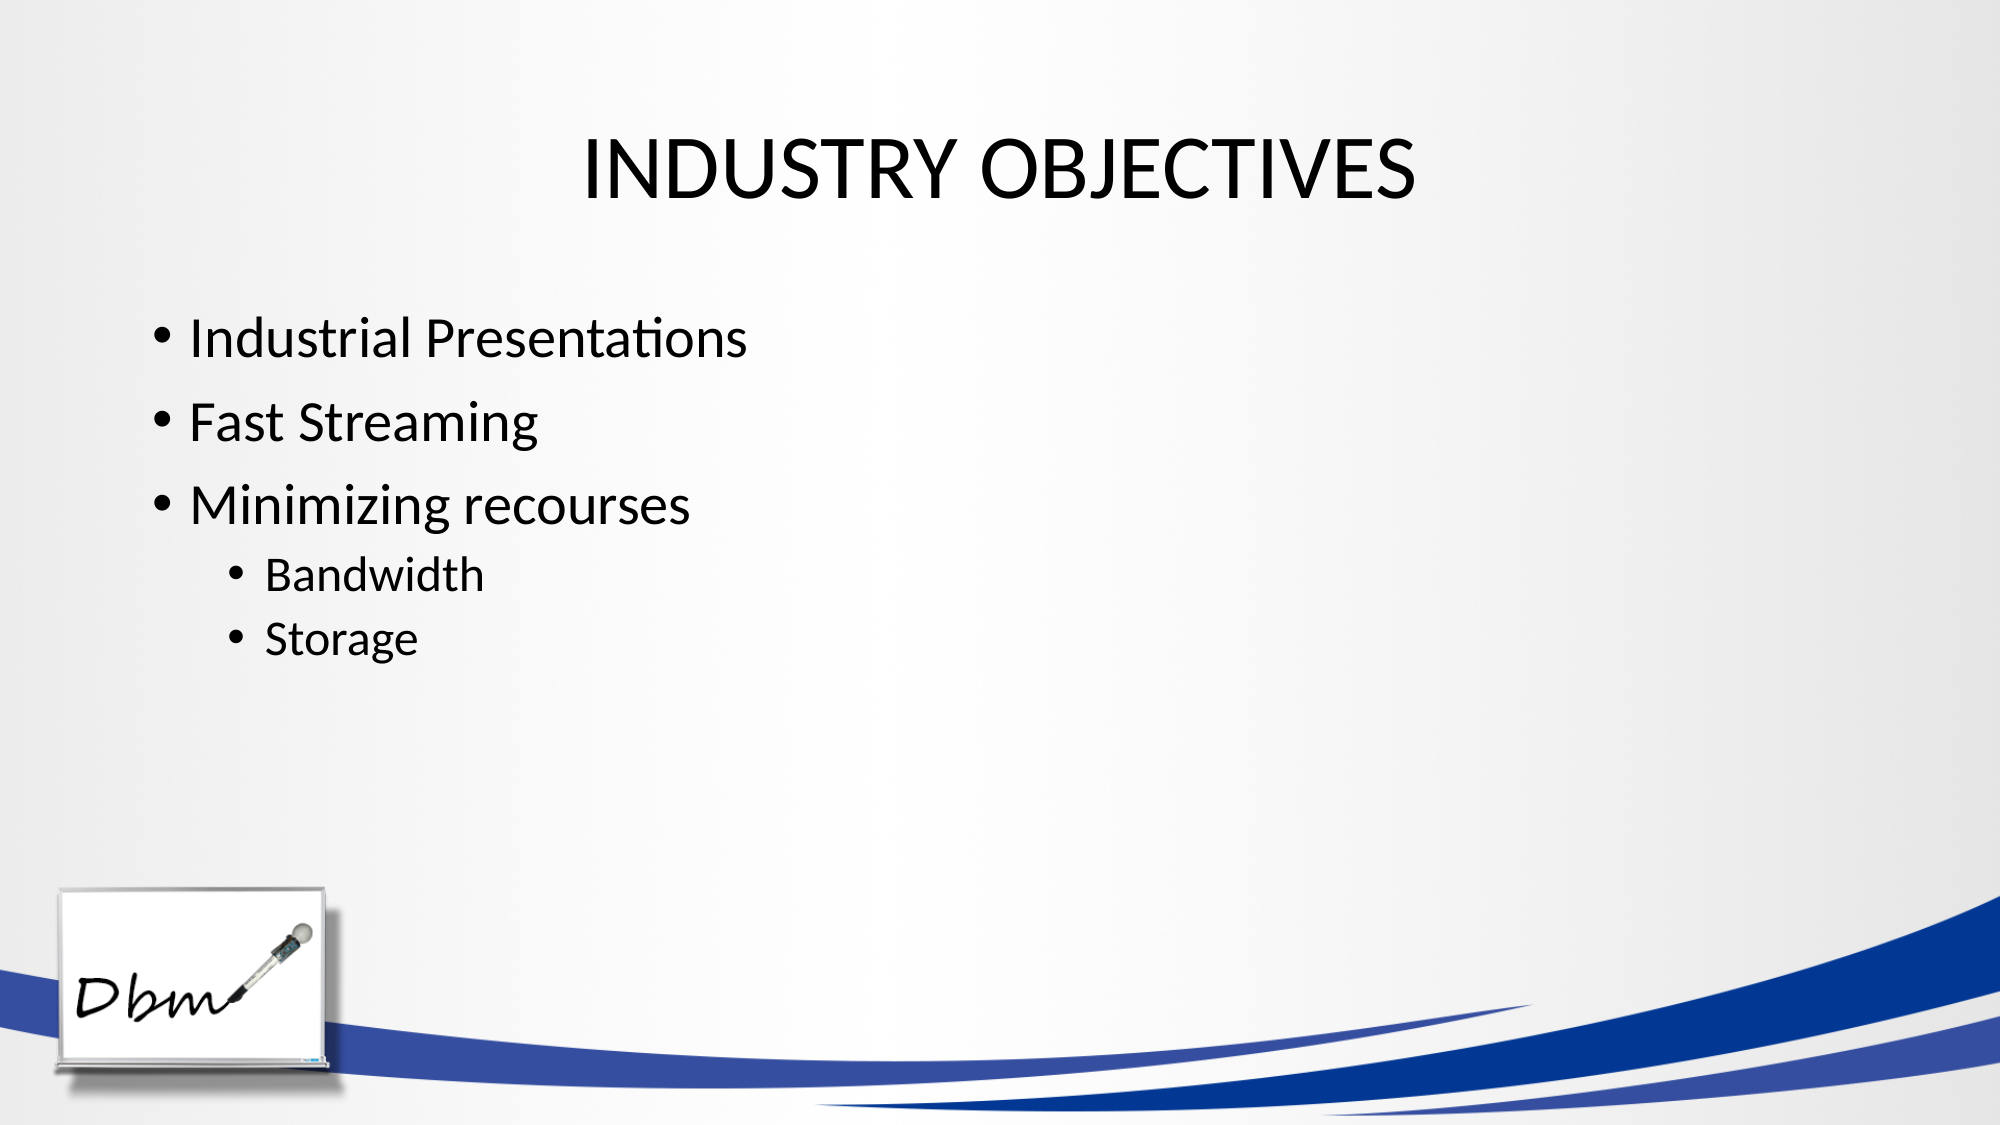

# INDUSTRY OBJECTIVES
Industrial Presentations
Fast Streaming
Minimizing recourses
Bandwidth
Storage